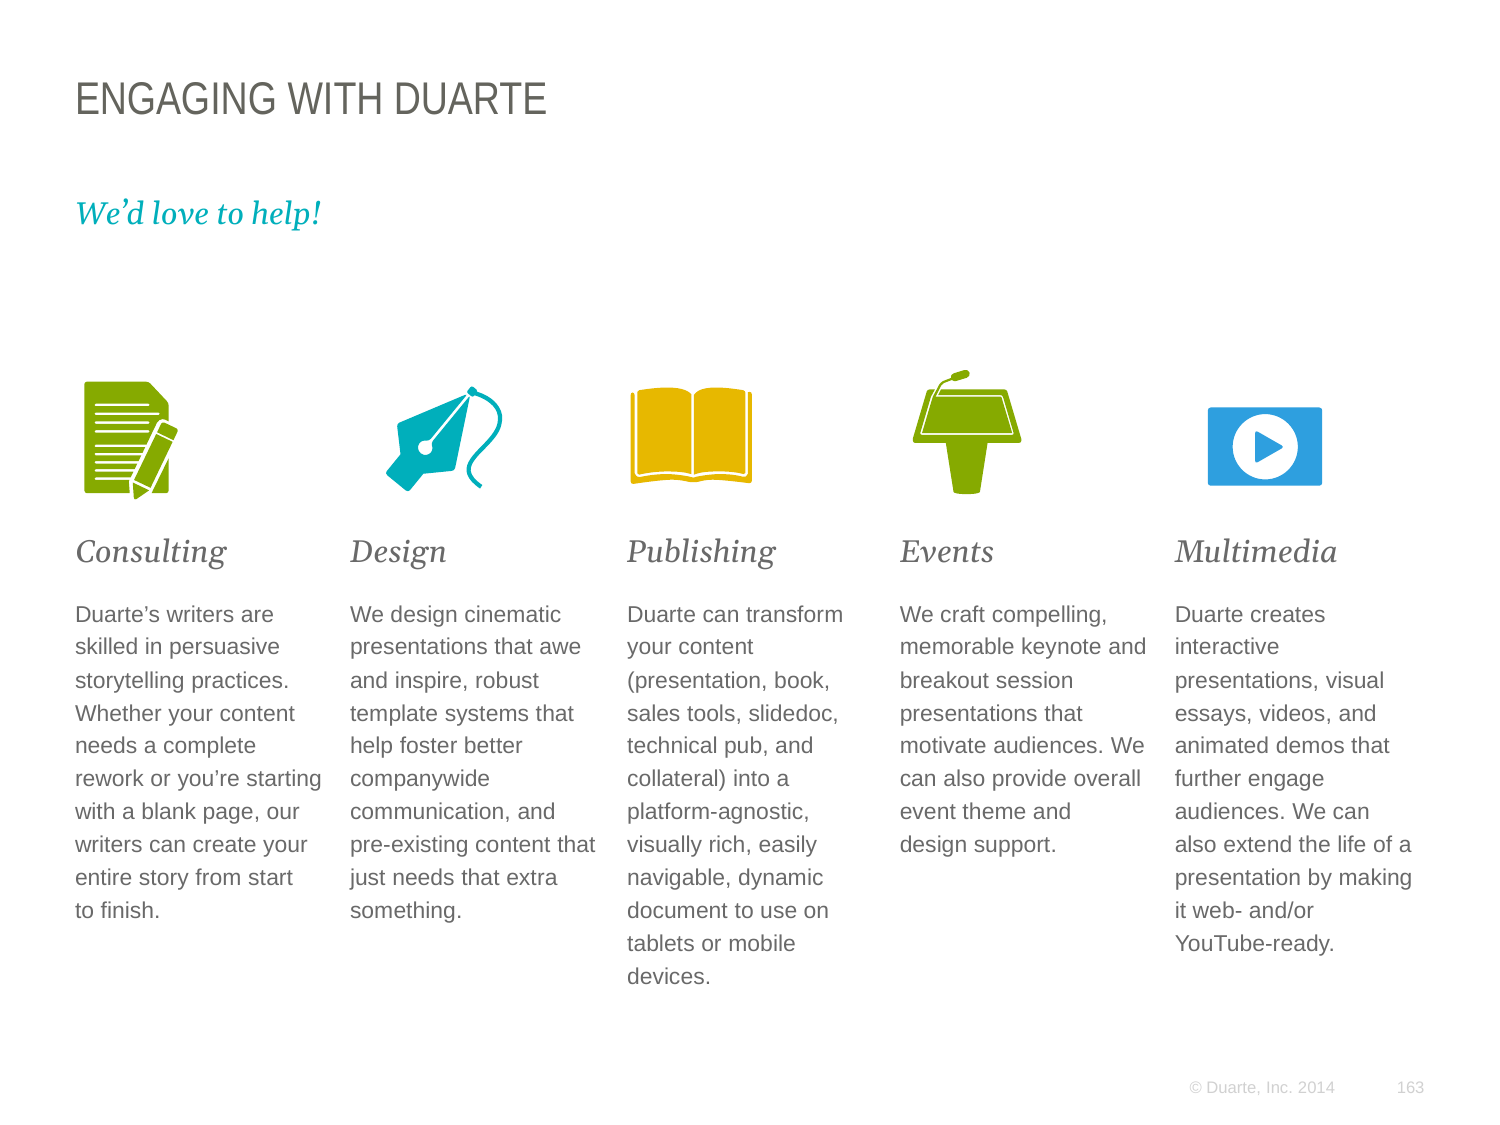

# Engaging with Duarte
We’d love to help!

Consulting
Duarte’s writers are skilled in persuasive storytelling practices. Whether your content needs a complete rework or you’re starting with a blank page, our writers can create your entire story from start
to finish.
Design
We design cinematic presentations that awe and inspire, robust template systems that help foster better companywide communication, and pre-existing content that just needs that extra something.
Publishing
Duarte can transform your content (presentation, book, sales tools, slidedoc, technical pub, and collateral) into a platform-agnostic, visually rich, easily navigable, dynamic document to use on tablets or mobile devices.
Events
We craft compelling, memorable keynote and breakout session presentations that motivate audiences. We can also provide overall event theme and
design support.
Multimedia
Duarte creates interactive presentations, visual essays, videos, and animated demos that further engage audiences. We can
also extend the life of a presentation by making it web- and/or
YouTube-ready.